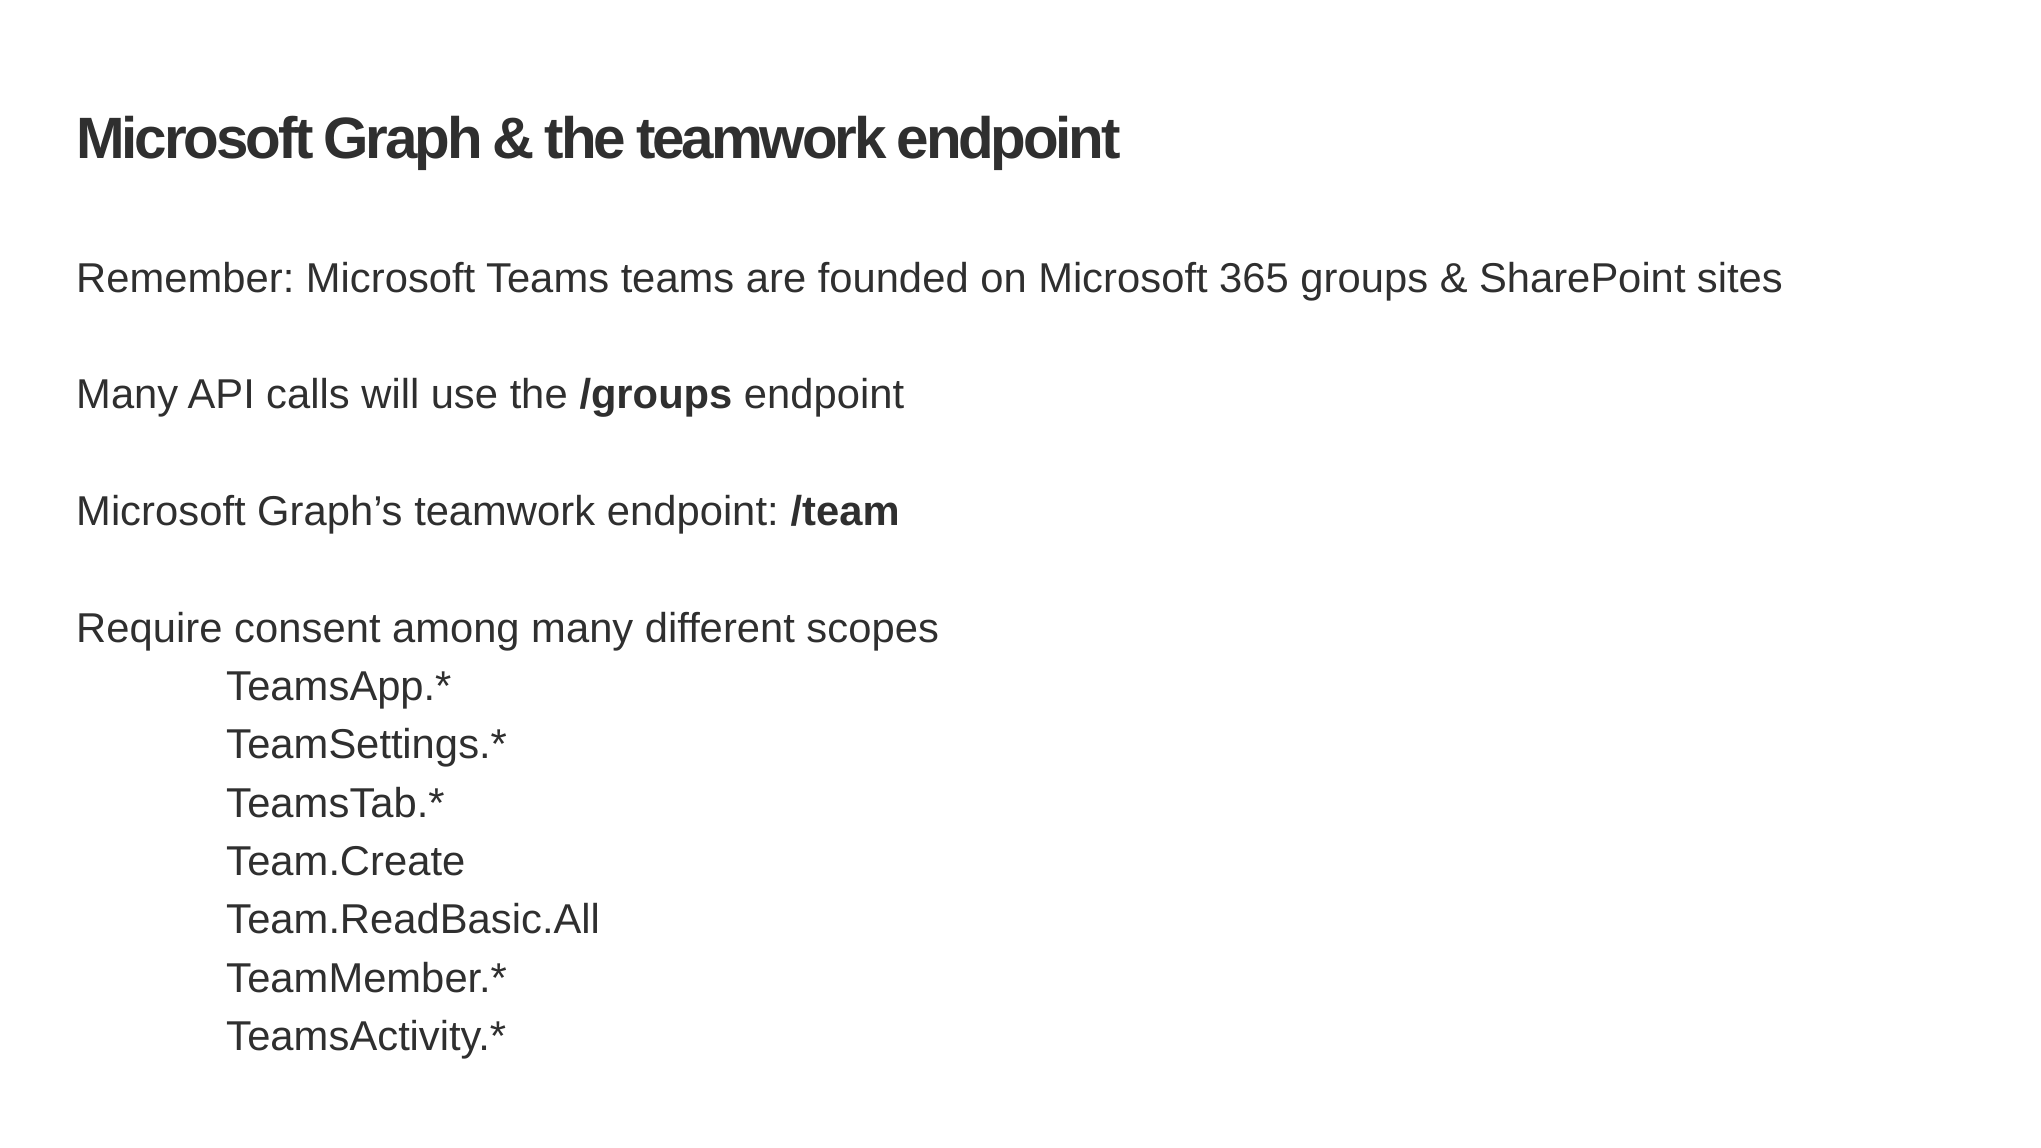

# Microsoft Graph & the teamwork endpoint
Remember: Microsoft Teams teams are founded on Microsoft 365 groups & SharePoint sites

Many API calls will use the /groups endpoint

Microsoft Graph’s teamwork endpoint: /team

Require consent among many different scopes
	TeamsApp.*
	TeamSettings.*
	TeamsTab.*
	Team.Create
	Team.ReadBasic.All
	TeamMember.*
	TeamsActivity.*